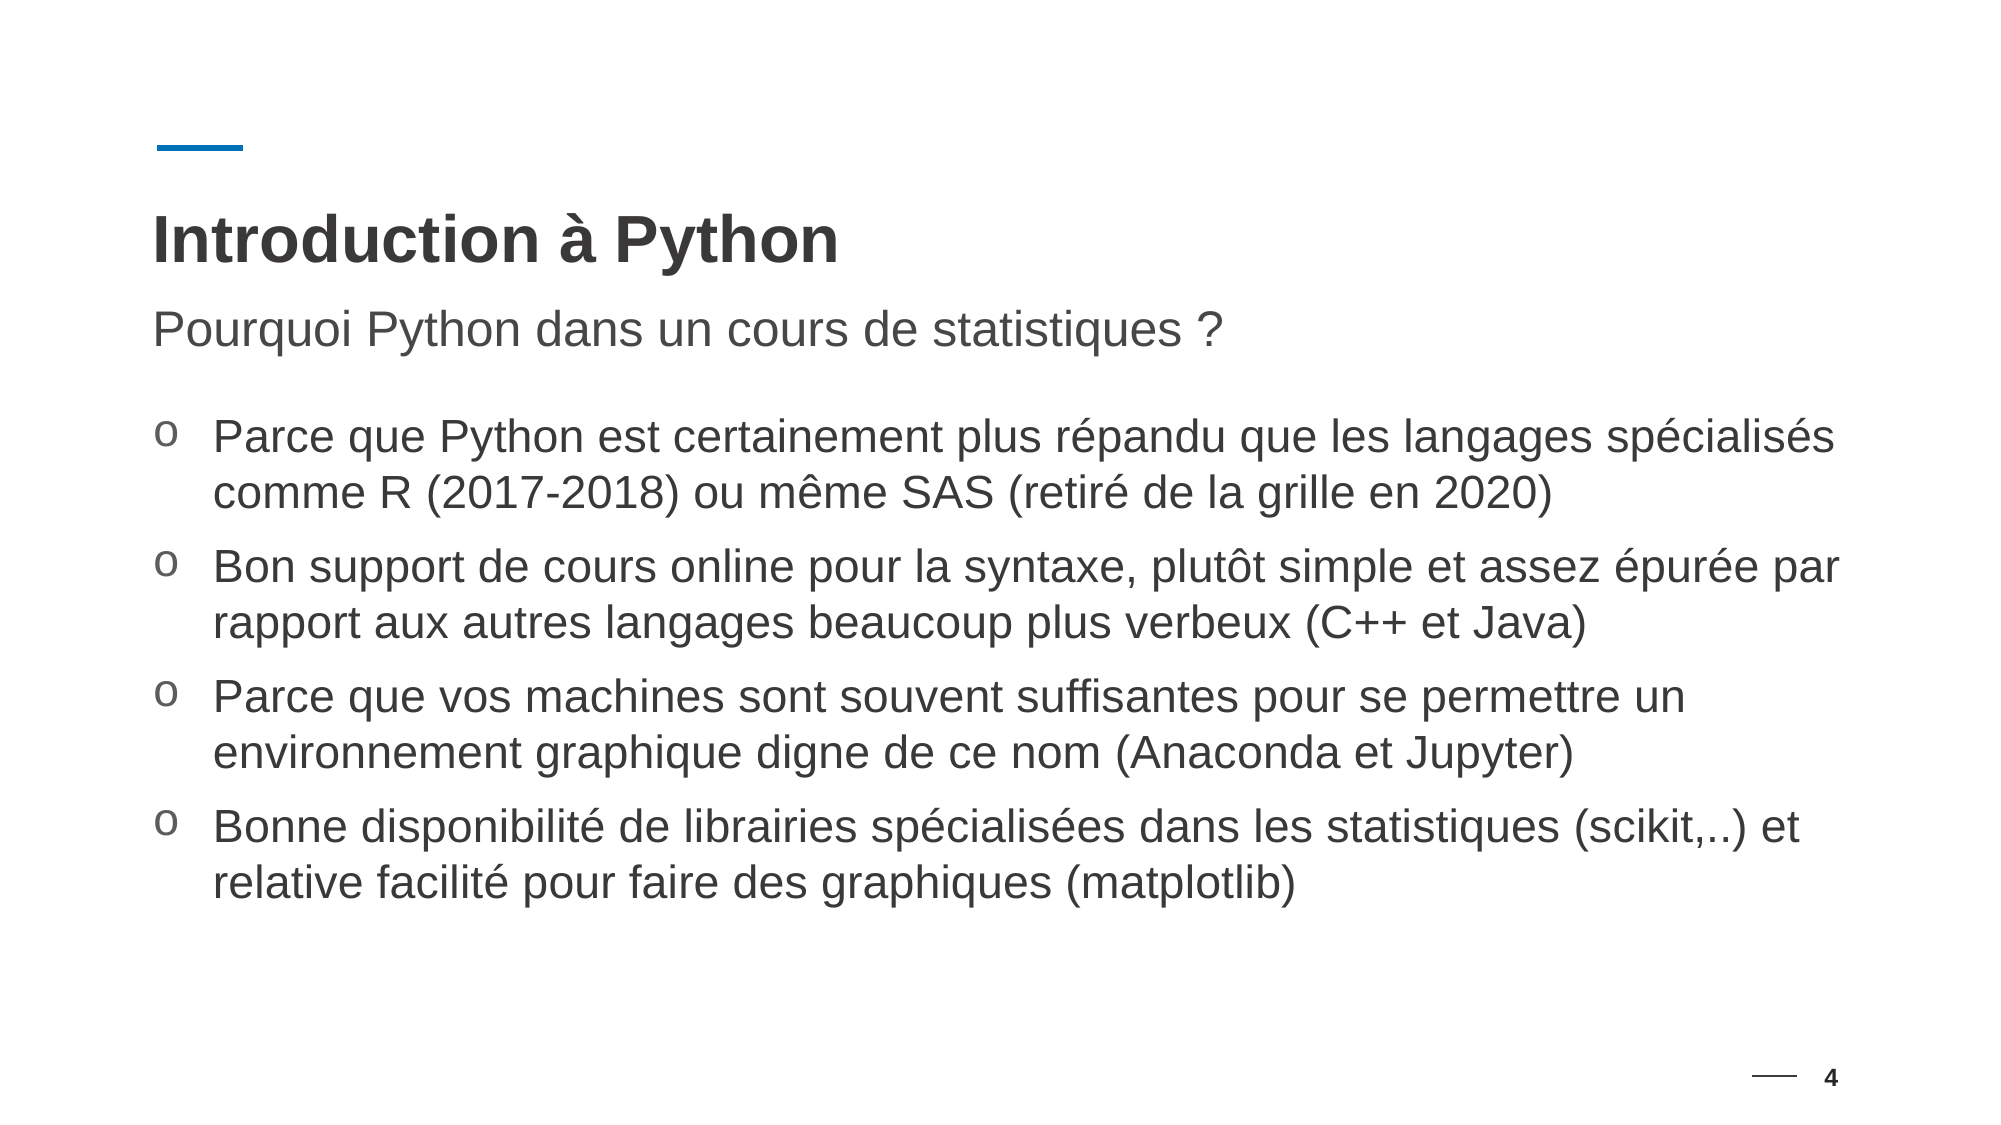

# Introduction à Python
Pourquoi Python dans un cours de statistiques ?
Parce que Python est certainement plus répandu que les langages spécialisés comme R (2017-2018) ou même SAS (retiré de la grille en 2020)
Bon support de cours online pour la syntaxe, plutôt simple et assez épurée par rapport aux autres langages beaucoup plus verbeux (C++ et Java)
Parce que vos machines sont souvent suffisantes pour se permettre un environnement graphique digne de ce nom (Anaconda et Jupyter)
Bonne disponibilité de librairies spécialisées dans les statistiques (scikit,..) et relative facilité pour faire des graphiques (matplotlib)

4